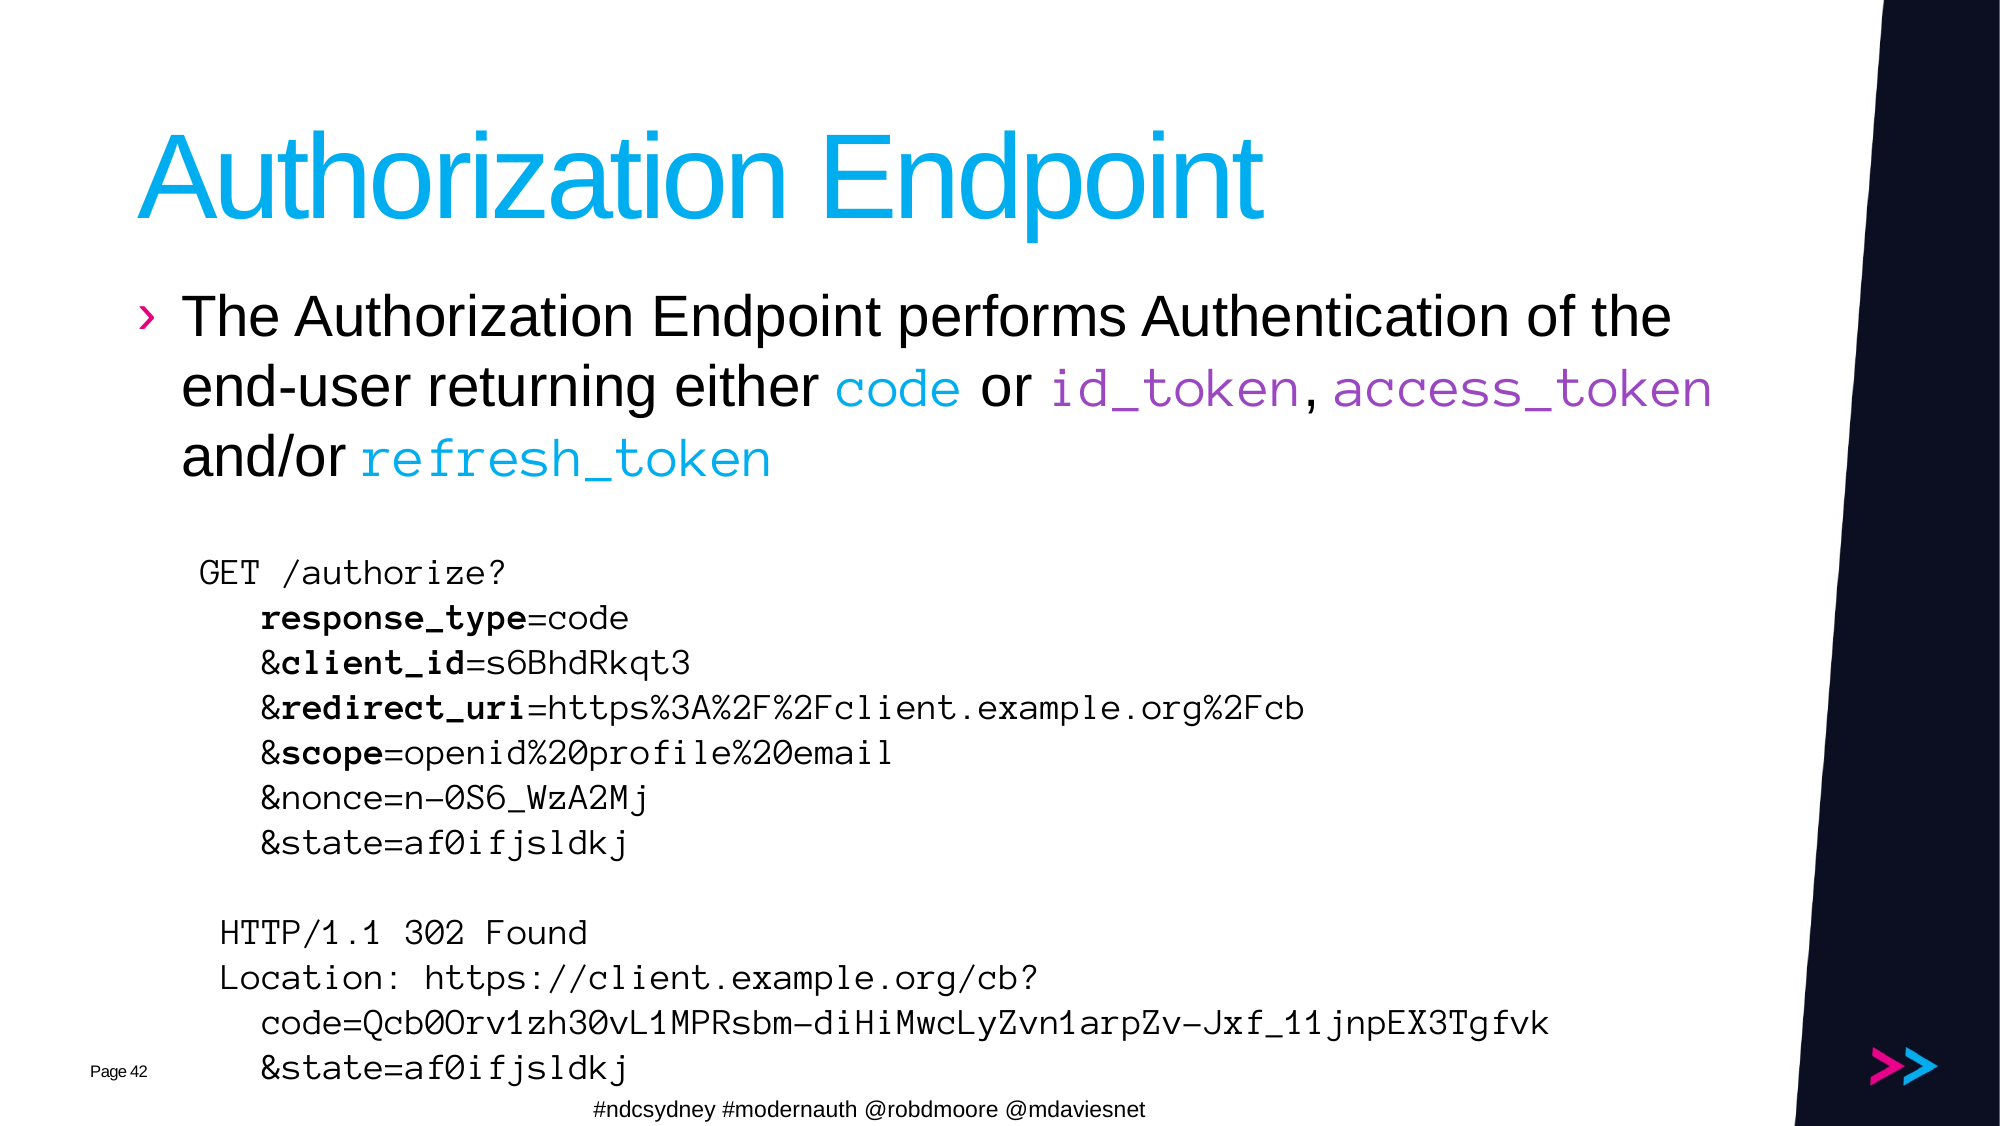

# Authorization Endpoint
The Authorization Endpoint performs Authentication of the end-user returning either code or id_token, access_token and/or refresh_token
 GET /authorize?
    response_type=code
    &client_id=s6BhdRkqt3
    &redirect_uri=https%3A%2F%2Fclient.example.org%2Fcb
    &scope=openid%20profile%20email
    &nonce=n-0S6_WzA2Mj
    &state=af0ifjsldkj

  HTTP/1.1 302 Found
  Location: https://client.example.org/cb?
    code=Qcb0Orv1zh30vL1MPRsbm-diHiMwcLyZvn1arpZv-Jxf_11jnpEX3Tgfvk
    &state=af0ifjsldkj
42